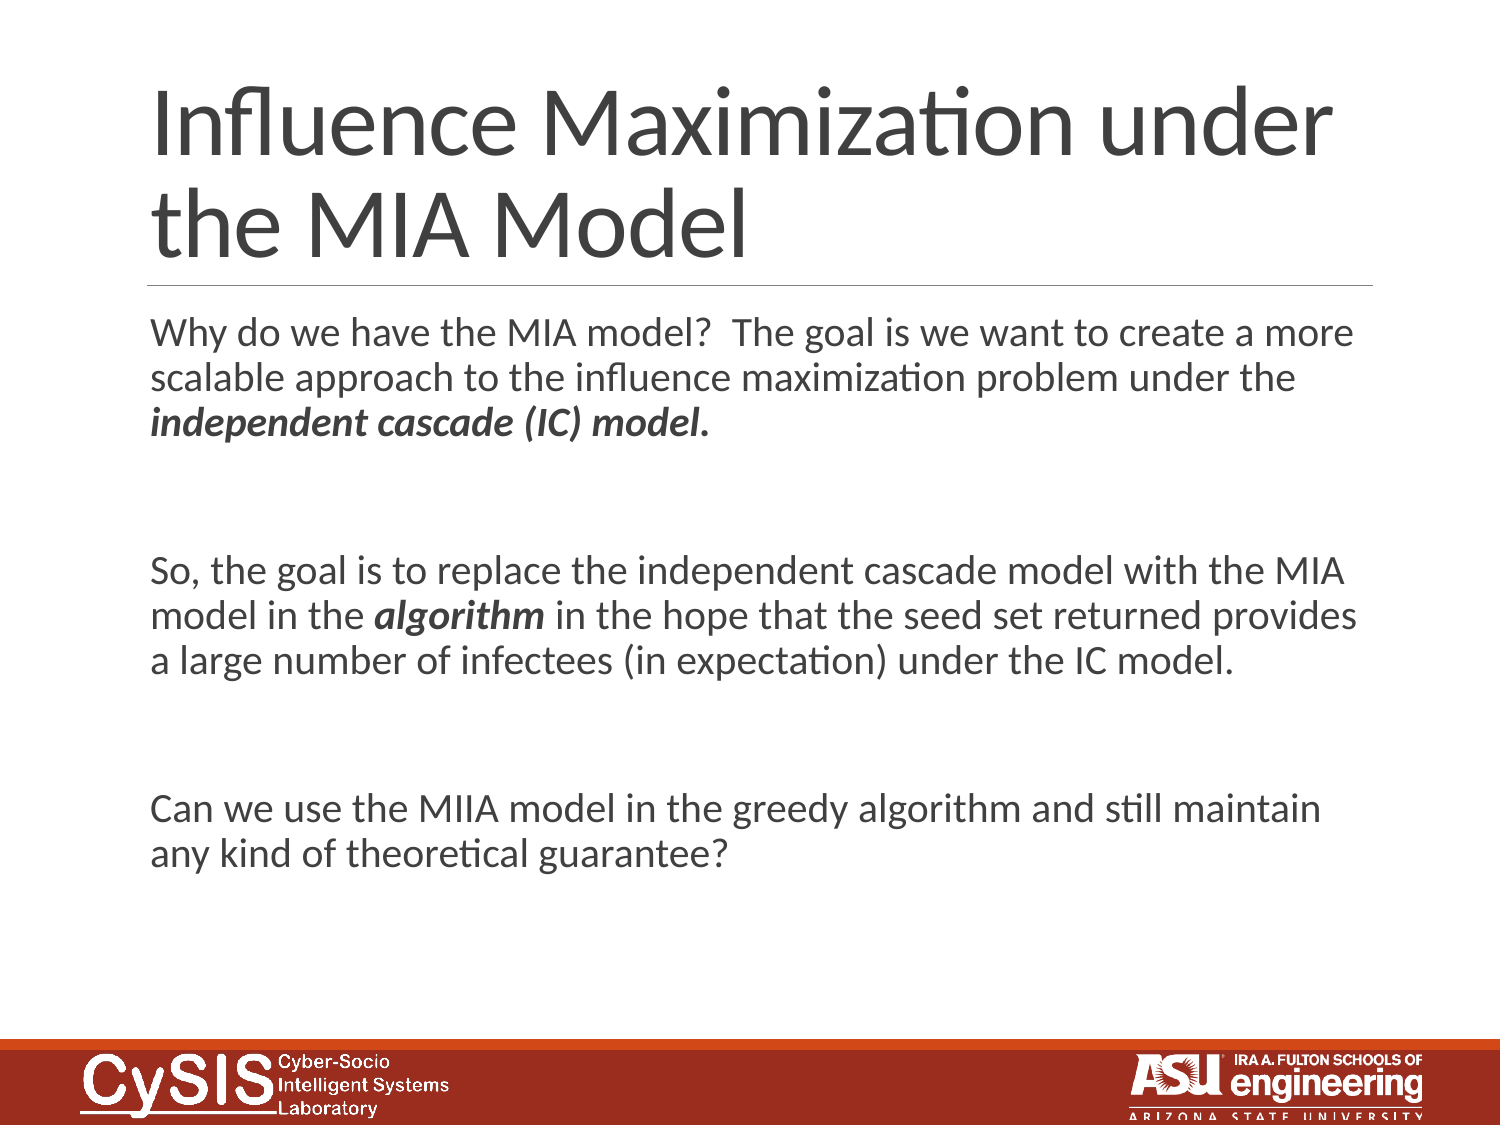

# Influence Maximization under the MIA Model
Why do we have the MIA model?  The goal is we want to create a more scalable approach to the influence maximization problem under the independent cascade (IC) model.

So, the goal is to replace the independent cascade model with the MIA model in the algorithm in the hope that the seed set returned provides a large number of infectees (in expectation) under the IC model.

Can we use the MIIA model in the greedy algorithm and still maintain any kind of theoretical guarantee?